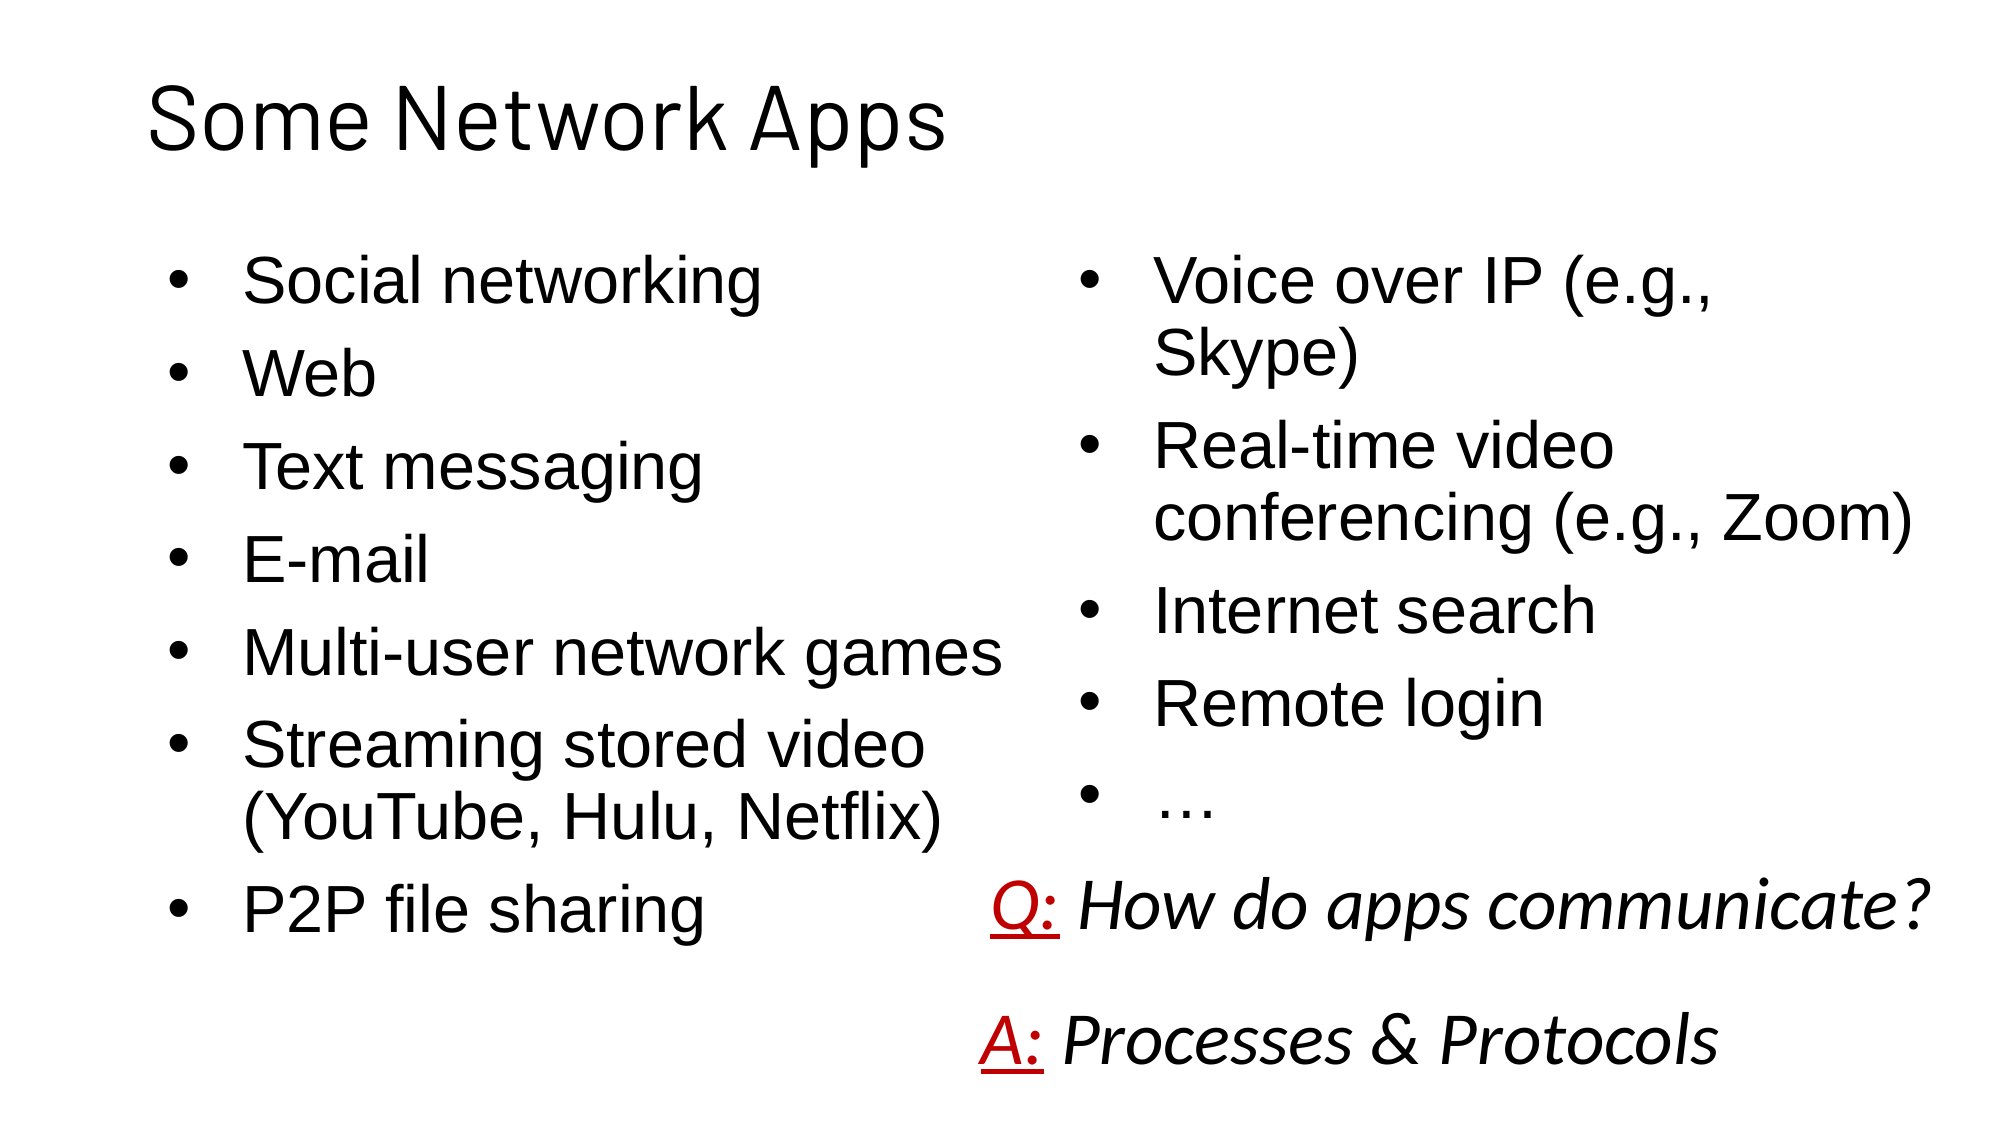

# Some Network Apps
Social networking
Web
Text messaging
E-mail
Multi-user network games
Streaming stored video (YouTube, Hulu, Netflix)
P2P file sharing
Voice over IP (e.g., Skype)
Real-time video conferencing (e.g., Zoom)
Internet search
Remote login
…

Q: How do apps communicate?
A: Processes & Protocols